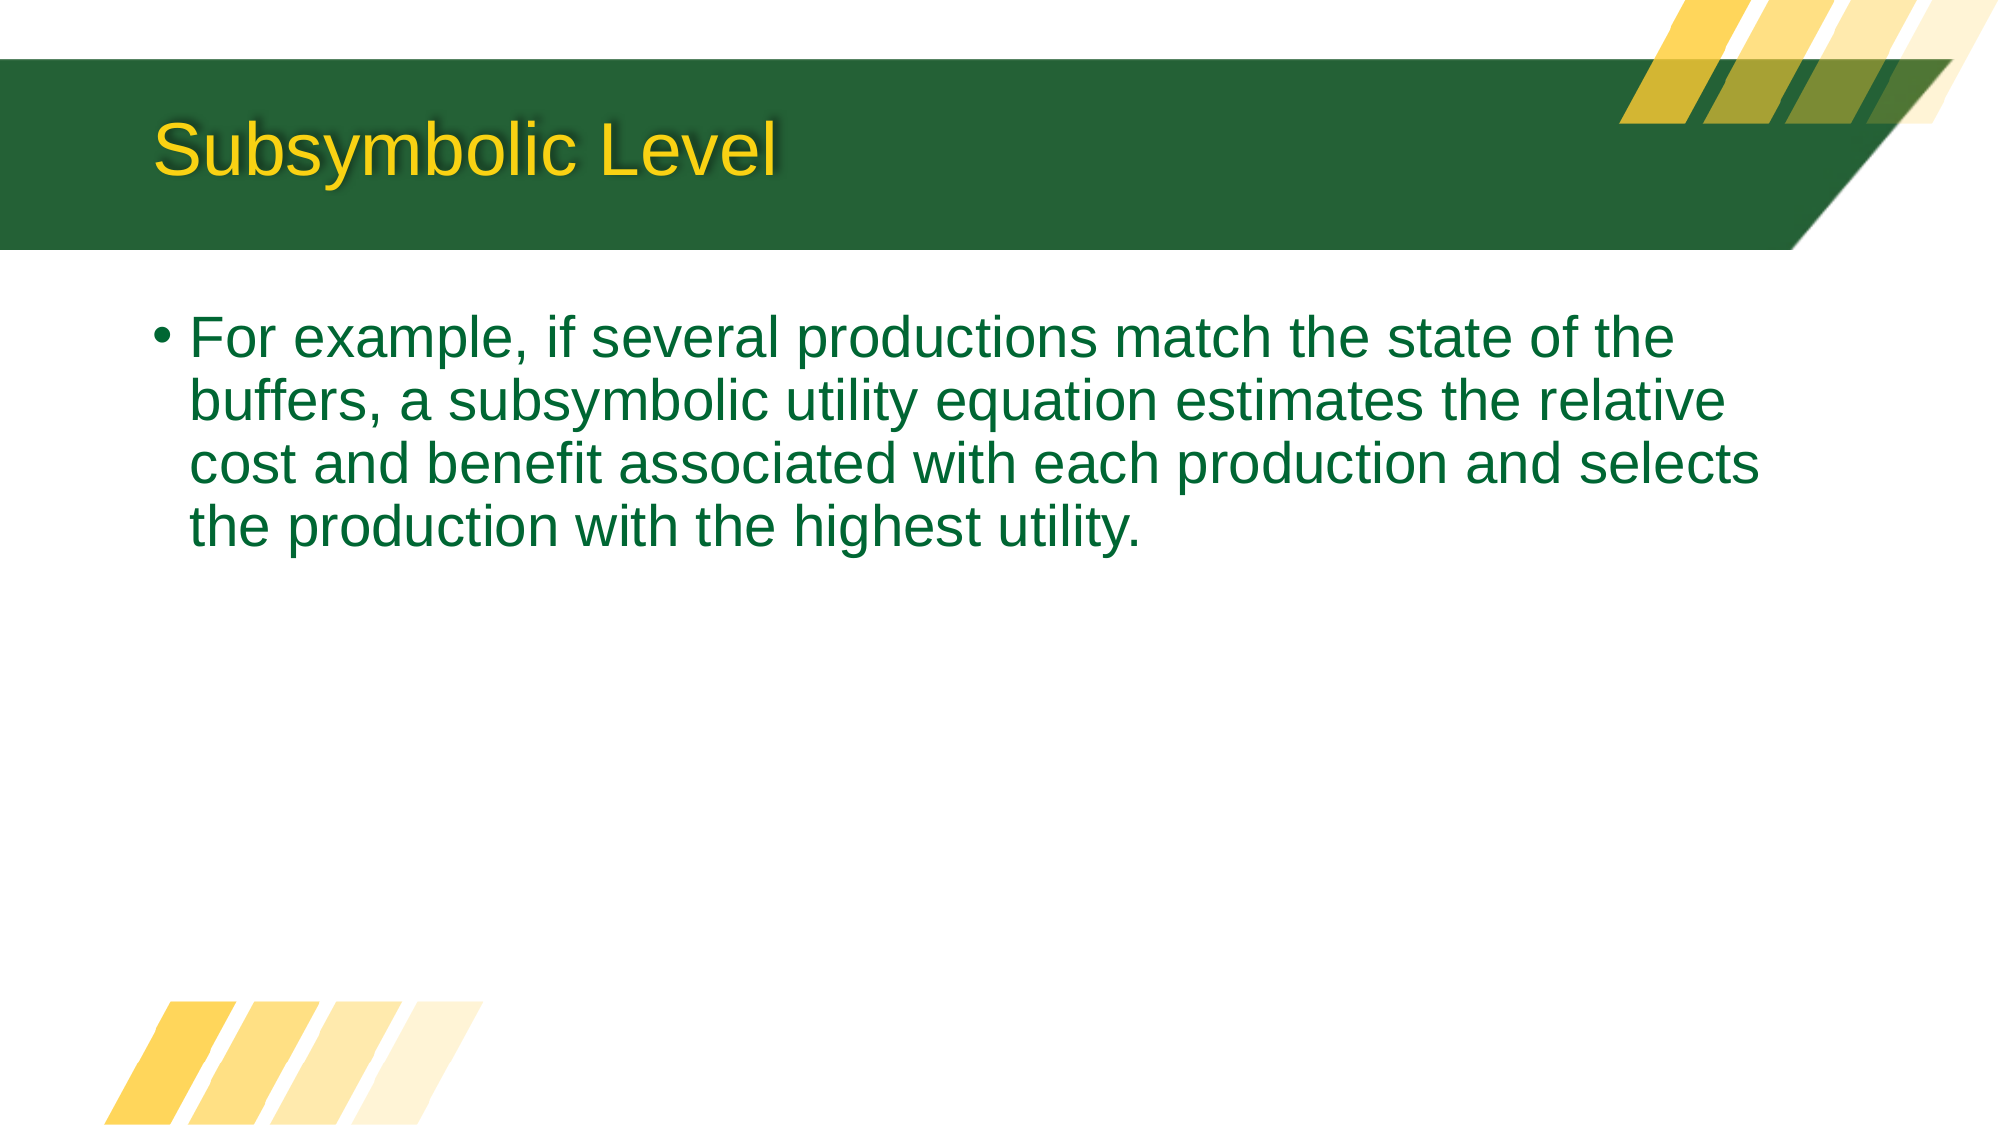

# Subsymbolic Level
For example, if several productions match the state of the buffers, a subsymbolic utility equation estimates the relative cost and benefit associated with each production and selects the production with the highest utility.